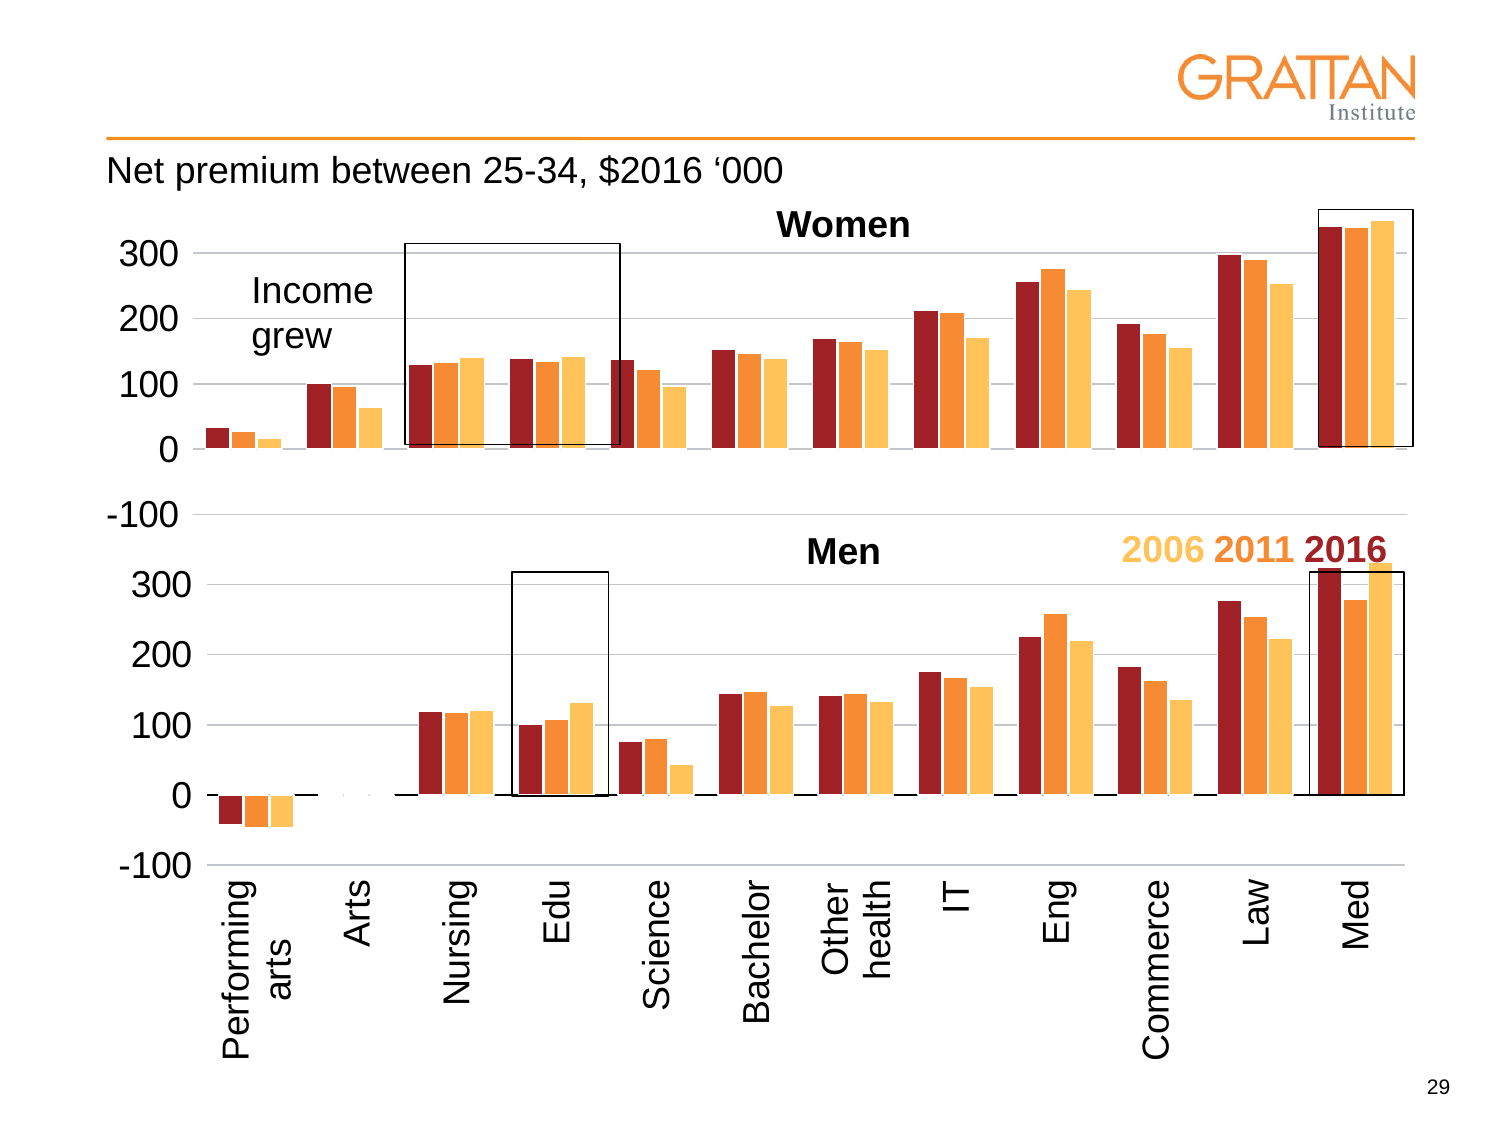

#
Net premium between 25-34, $2016 ‘000

### Chart

| Category | 2006 | 2011 | 2016 |
|---|---|---|---|
| Performing Arts | 33.94315411485094 | 27.524499063444786 | 16.57415862758499 |
| Humanities (Grattan defined) | 100.71348719152901 | 96.0443153735011 | 63.70367496556967 |
| Nursing | 129.28788675542836 | 133.26078470980784 | 140.20733828889982 |
| Education | 138.77620174800924 | 134.5295386928745 | 142.6244595830446 |
| Science (excl. maths) | 137.97713673532613 | 121.72179136918348 | 96.94347641732165 |
| Bachelor Degree Level | 152.43635395235978 | 147.55160026868376 | 139.6287195527745 |
| Health (other) | 170.36033412242142 | 165.61723274137802 | 153.40285259847403 |
| Information Technology | 212.6443438749917 | 210.24400189229232 | 171.1219339992051 |
| Engineering and Related Technologies | 256.4579091122206 | 277.1917871471108 | 244.17172771013406 |
| Management and Commerce | 192.56367263844072 | 177.00922542153674 | 155.47353172292722 |
| Law | 298.99841372442074 | 290.1931815577812 | 254.44827324220077 |
| Medicine | 341.9842018827515 | 339.50218654603435 | 350.7803881813587 |
Women

Income
grew
2006
2011
2016
Men

### Chart

| Category | 2006 | 2011 | 2016 |
|---|---|---|---|
| Performing
arts | -42.18652252496391 | -47.09226624892126 | -46.80454142081325 |
| Arts | 2.408734901880094 | 1.474129368743582 | -2.4651983958043355 |
| Nursing | 119.78419813722036 | 118.57393062921307 | 121.26260591097099 |
| Edu | 101.50311405274975 | 108.14597226380984 | 132.29918451005724 |
| Science | 77.10771965277068 | 80.99412127992345 | 44.356587179604055 |
| Bachelor | 144.81095016109563 | 147.93936689293184 | 127.54385162787834 |
| Other
health | 141.5441694654343 | 144.75109714733802 | 133.78228712615487 |
| IT | 175.79412458182625 | 167.84083288520335 | 154.50640081430438 |
| Eng | 226.43047083377894 | 259.30179835574927 | 220.62566661930944 |
| Commerce | 182.96403093376372 | 163.53499523334025 | 136.27711346326714 |
| Law | 277.3065003807746 | 254.6363150817319 | 223.95148545688653 |
| Med | 324.7180517478115 | 278.4191790399625 | 331.8385377351805 |